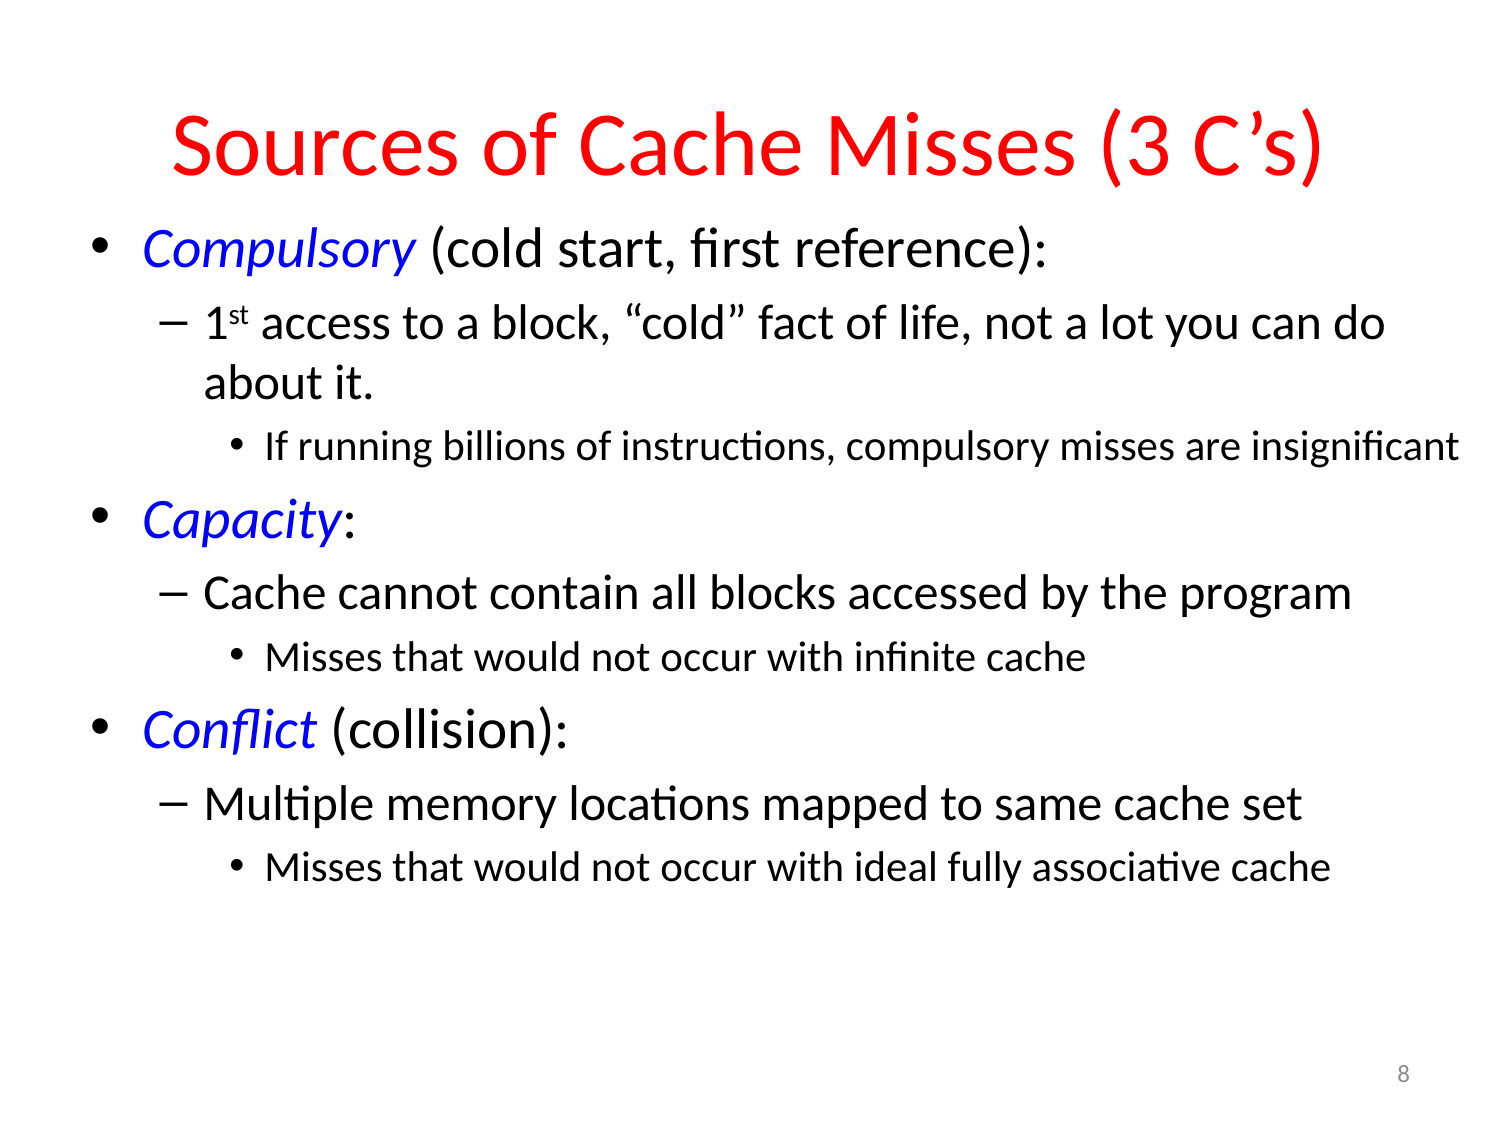

# Sources of Cache Misses (3 C’s)
Compulsory (cold start, first reference):
1st access to a block, “cold” fact of life, not a lot you can do about it.
If running billions of instructions, compulsory misses are insignificant
Capacity:
Cache cannot contain all blocks accessed by the program
Misses that would not occur with infinite cache
Conflict (collision):
Multiple memory locations mapped to same cache set
Misses that would not occur with ideal fully associative cache
8